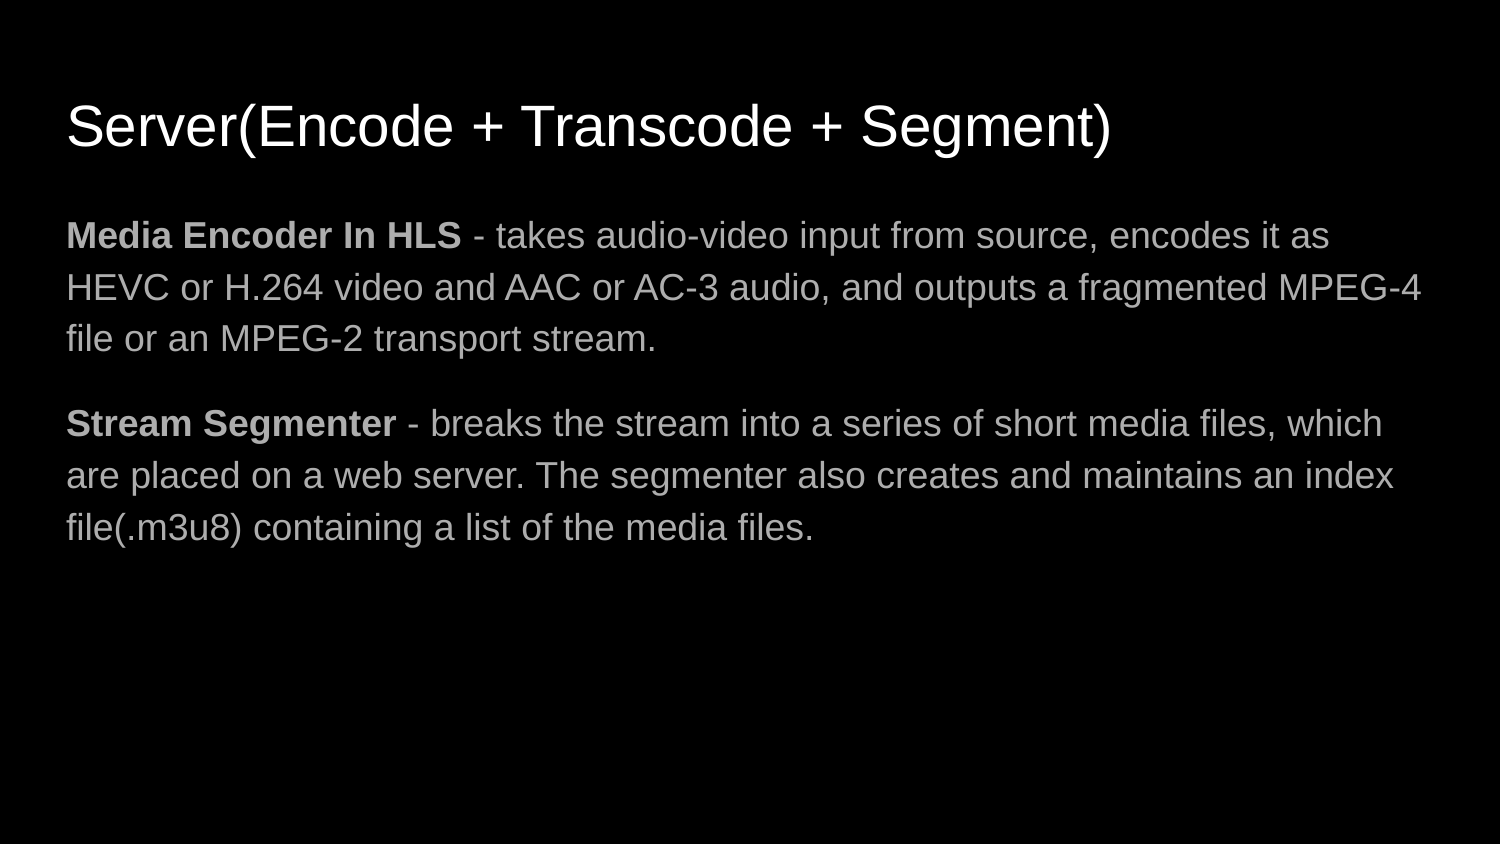

# Server(Encode + Transcode + Segment)
Media Encoder In HLS - takes audio-video input from source, encodes it as HEVC or H.264 video and AAC or AC-3 audio, and outputs a fragmented MPEG-4 file or an MPEG-2 transport stream.
Stream Segmenter - breaks the stream into a series of short media files, which are placed on a web server. The segmenter also creates and maintains an index file(.m3u8) containing a list of the media files.